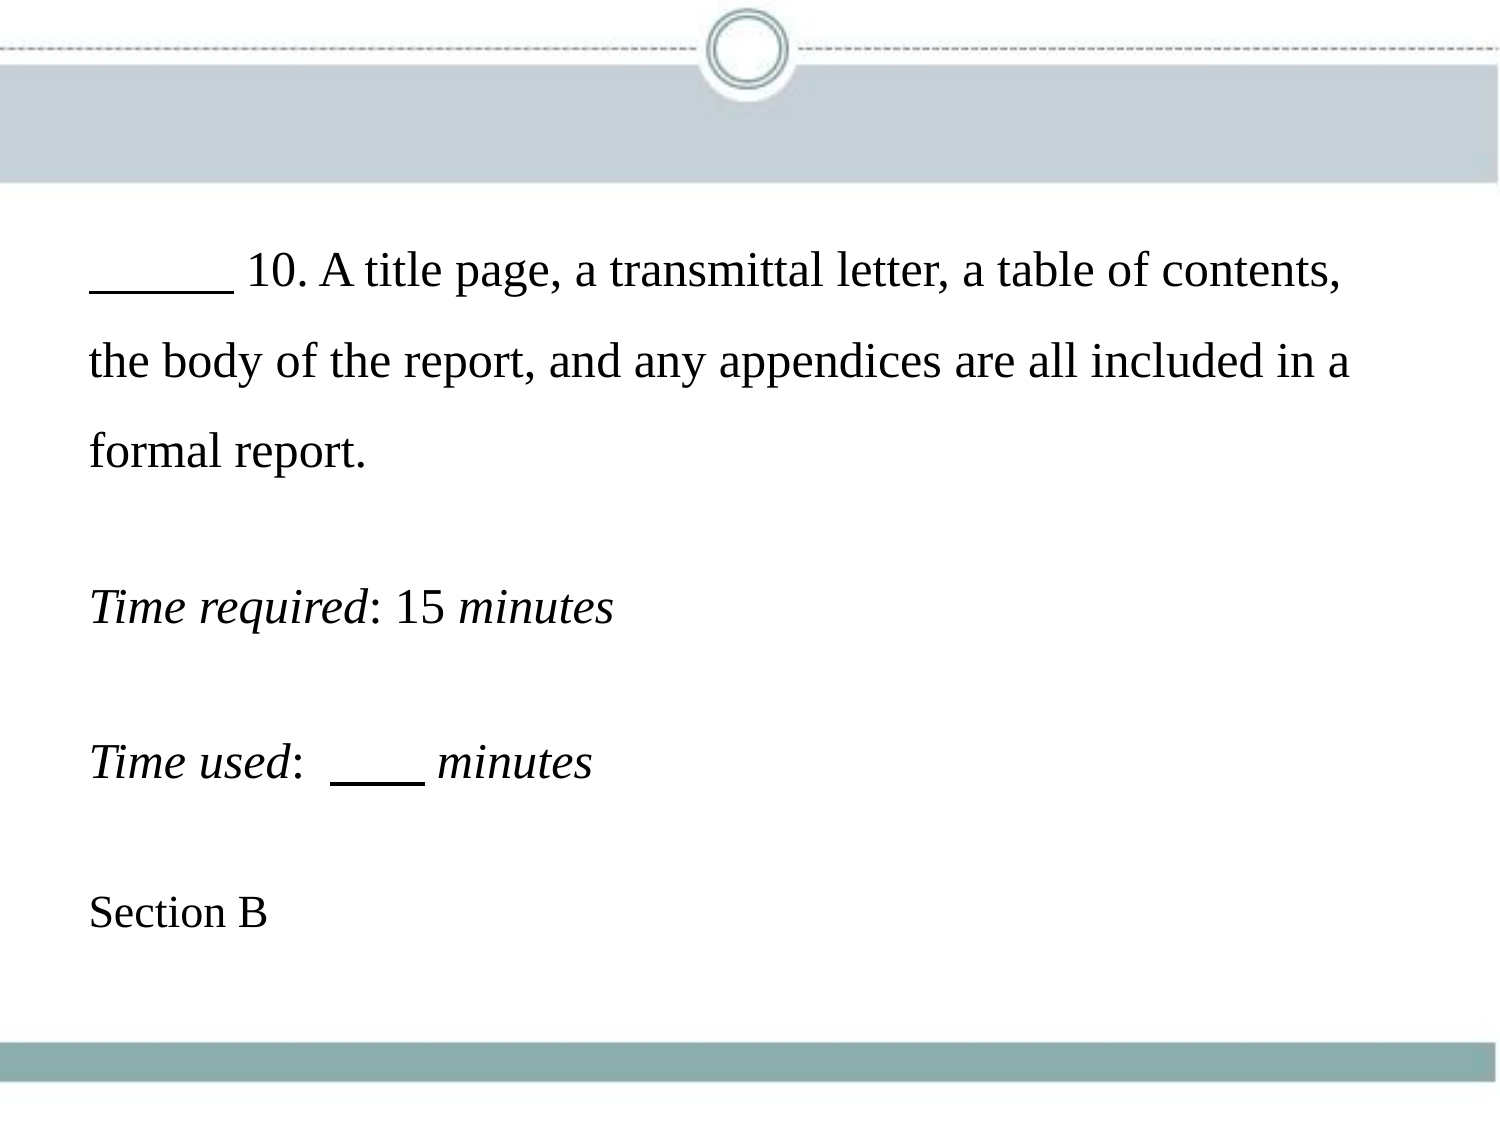

10. A title page, a transmittal letter, a table of contents,
the body of the report, and any appendices are all included in a
formal report.
Time required: 15 minutes
Time used: 　    minutes
Section B